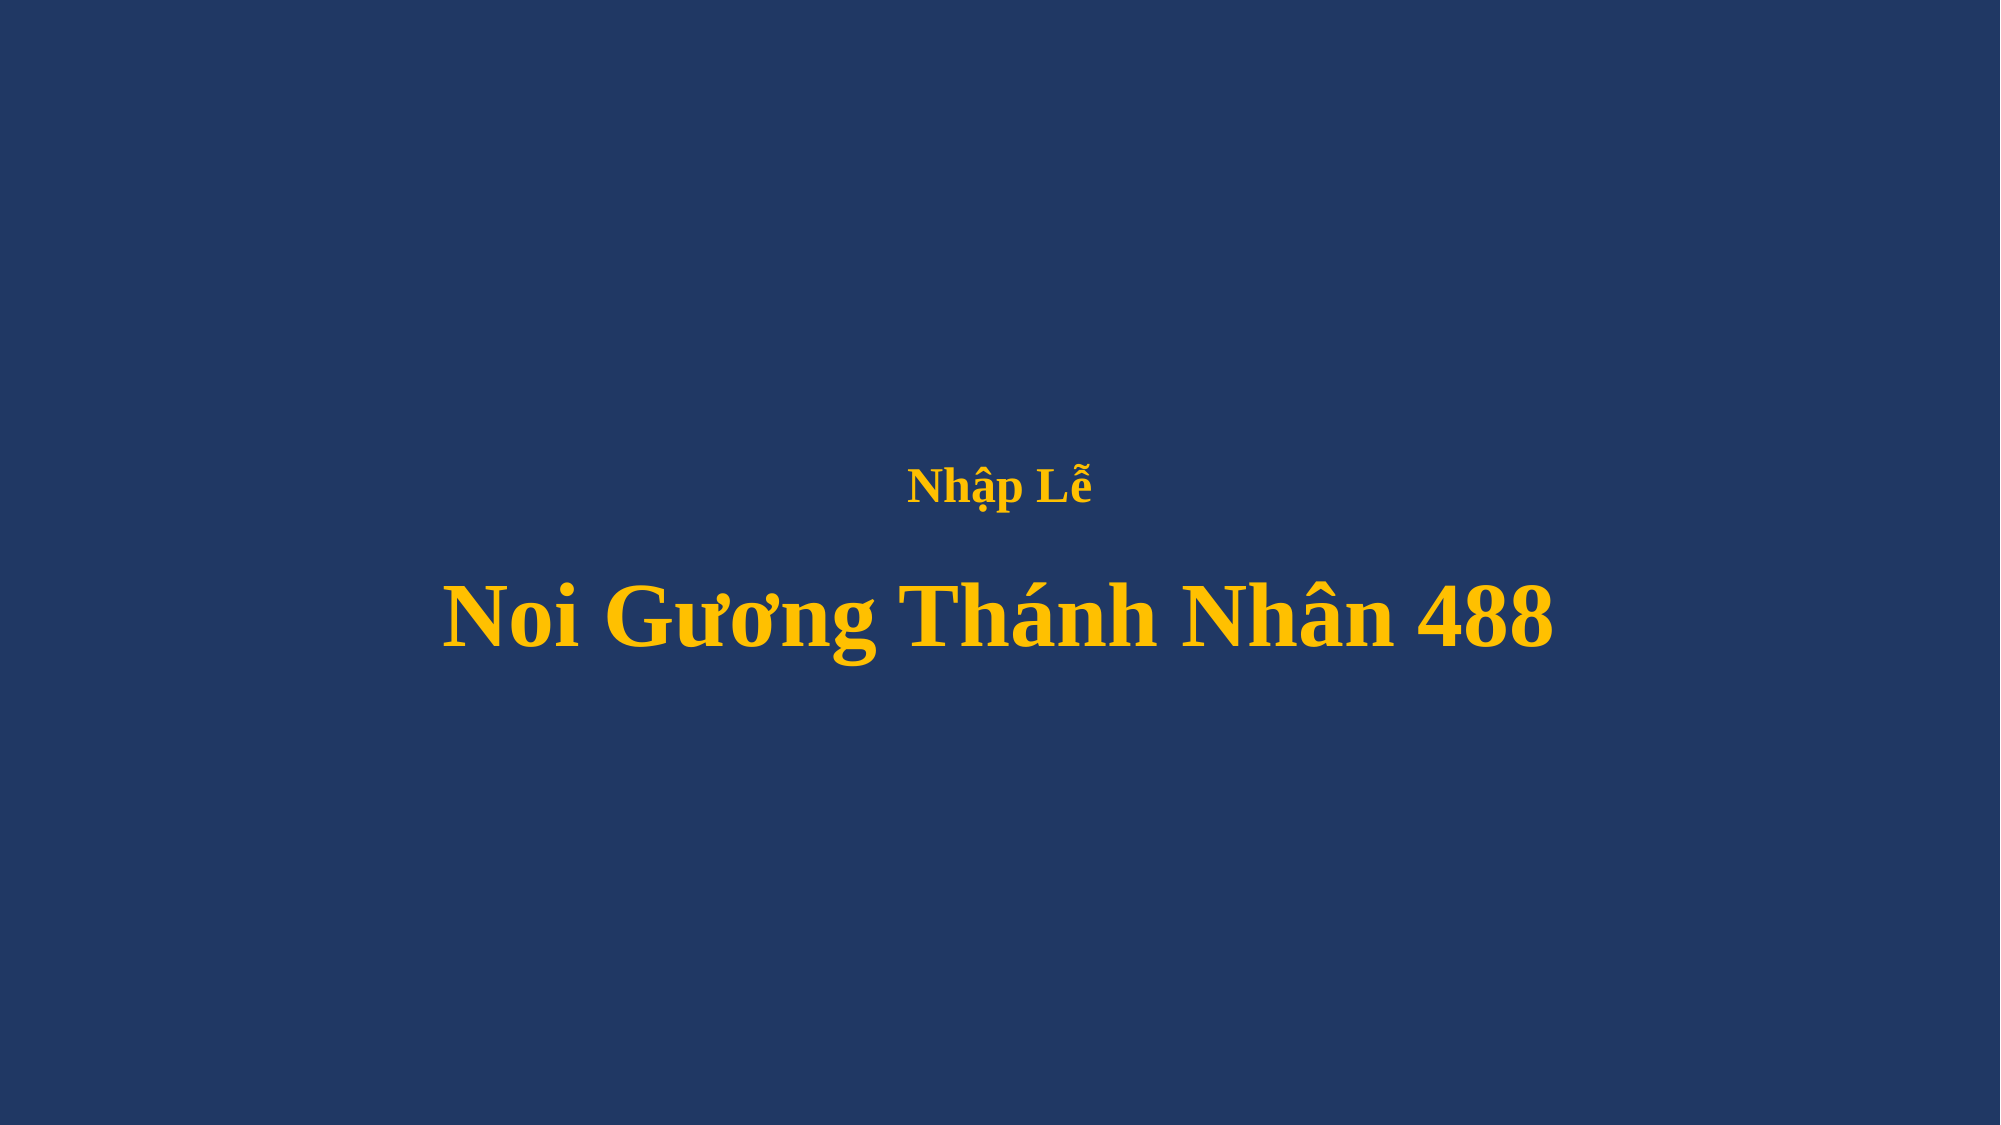

# Nhập Lễ Noi Gương Thánh Nhân 488